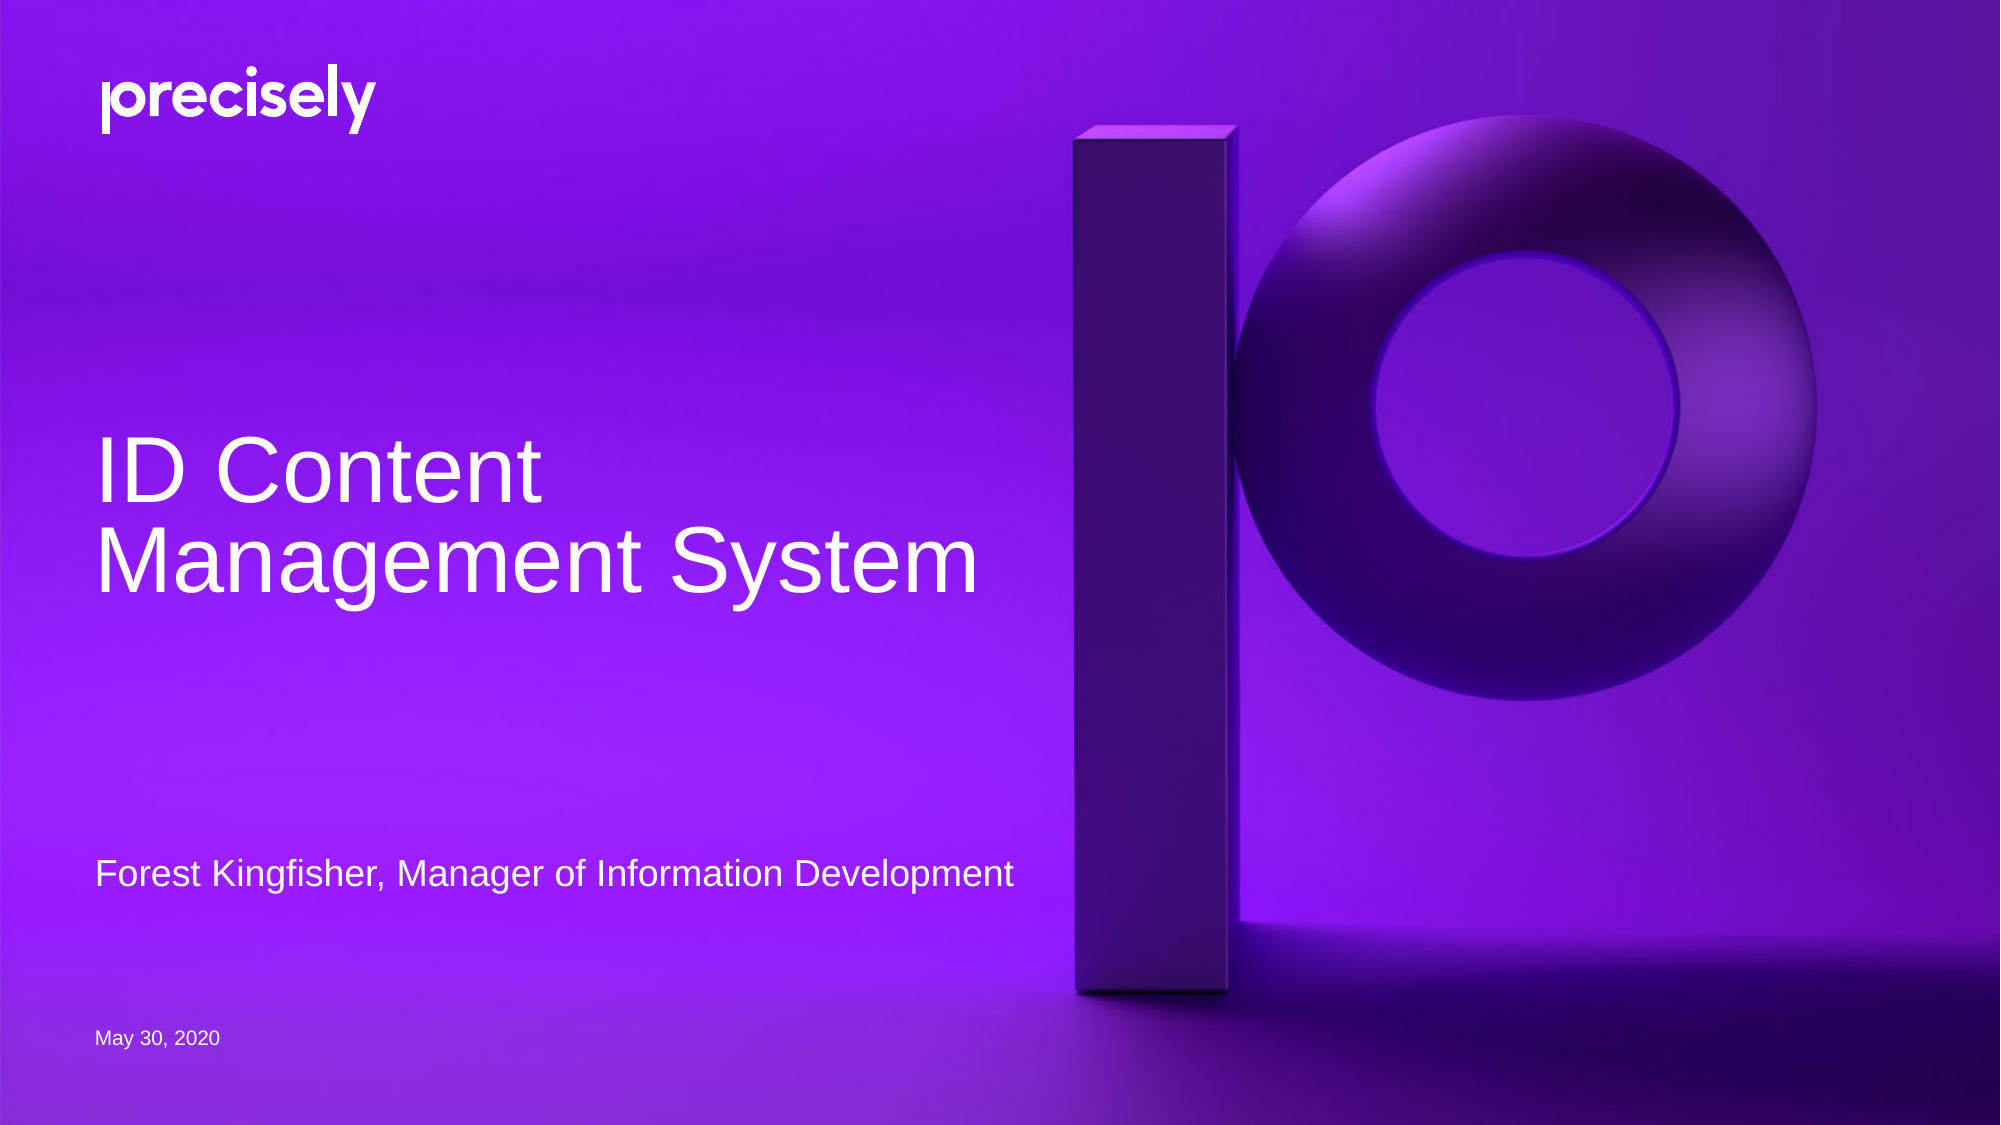

# ID Content Management System

Forest Kingfisher, Manager of Information Development
May 30, 2020